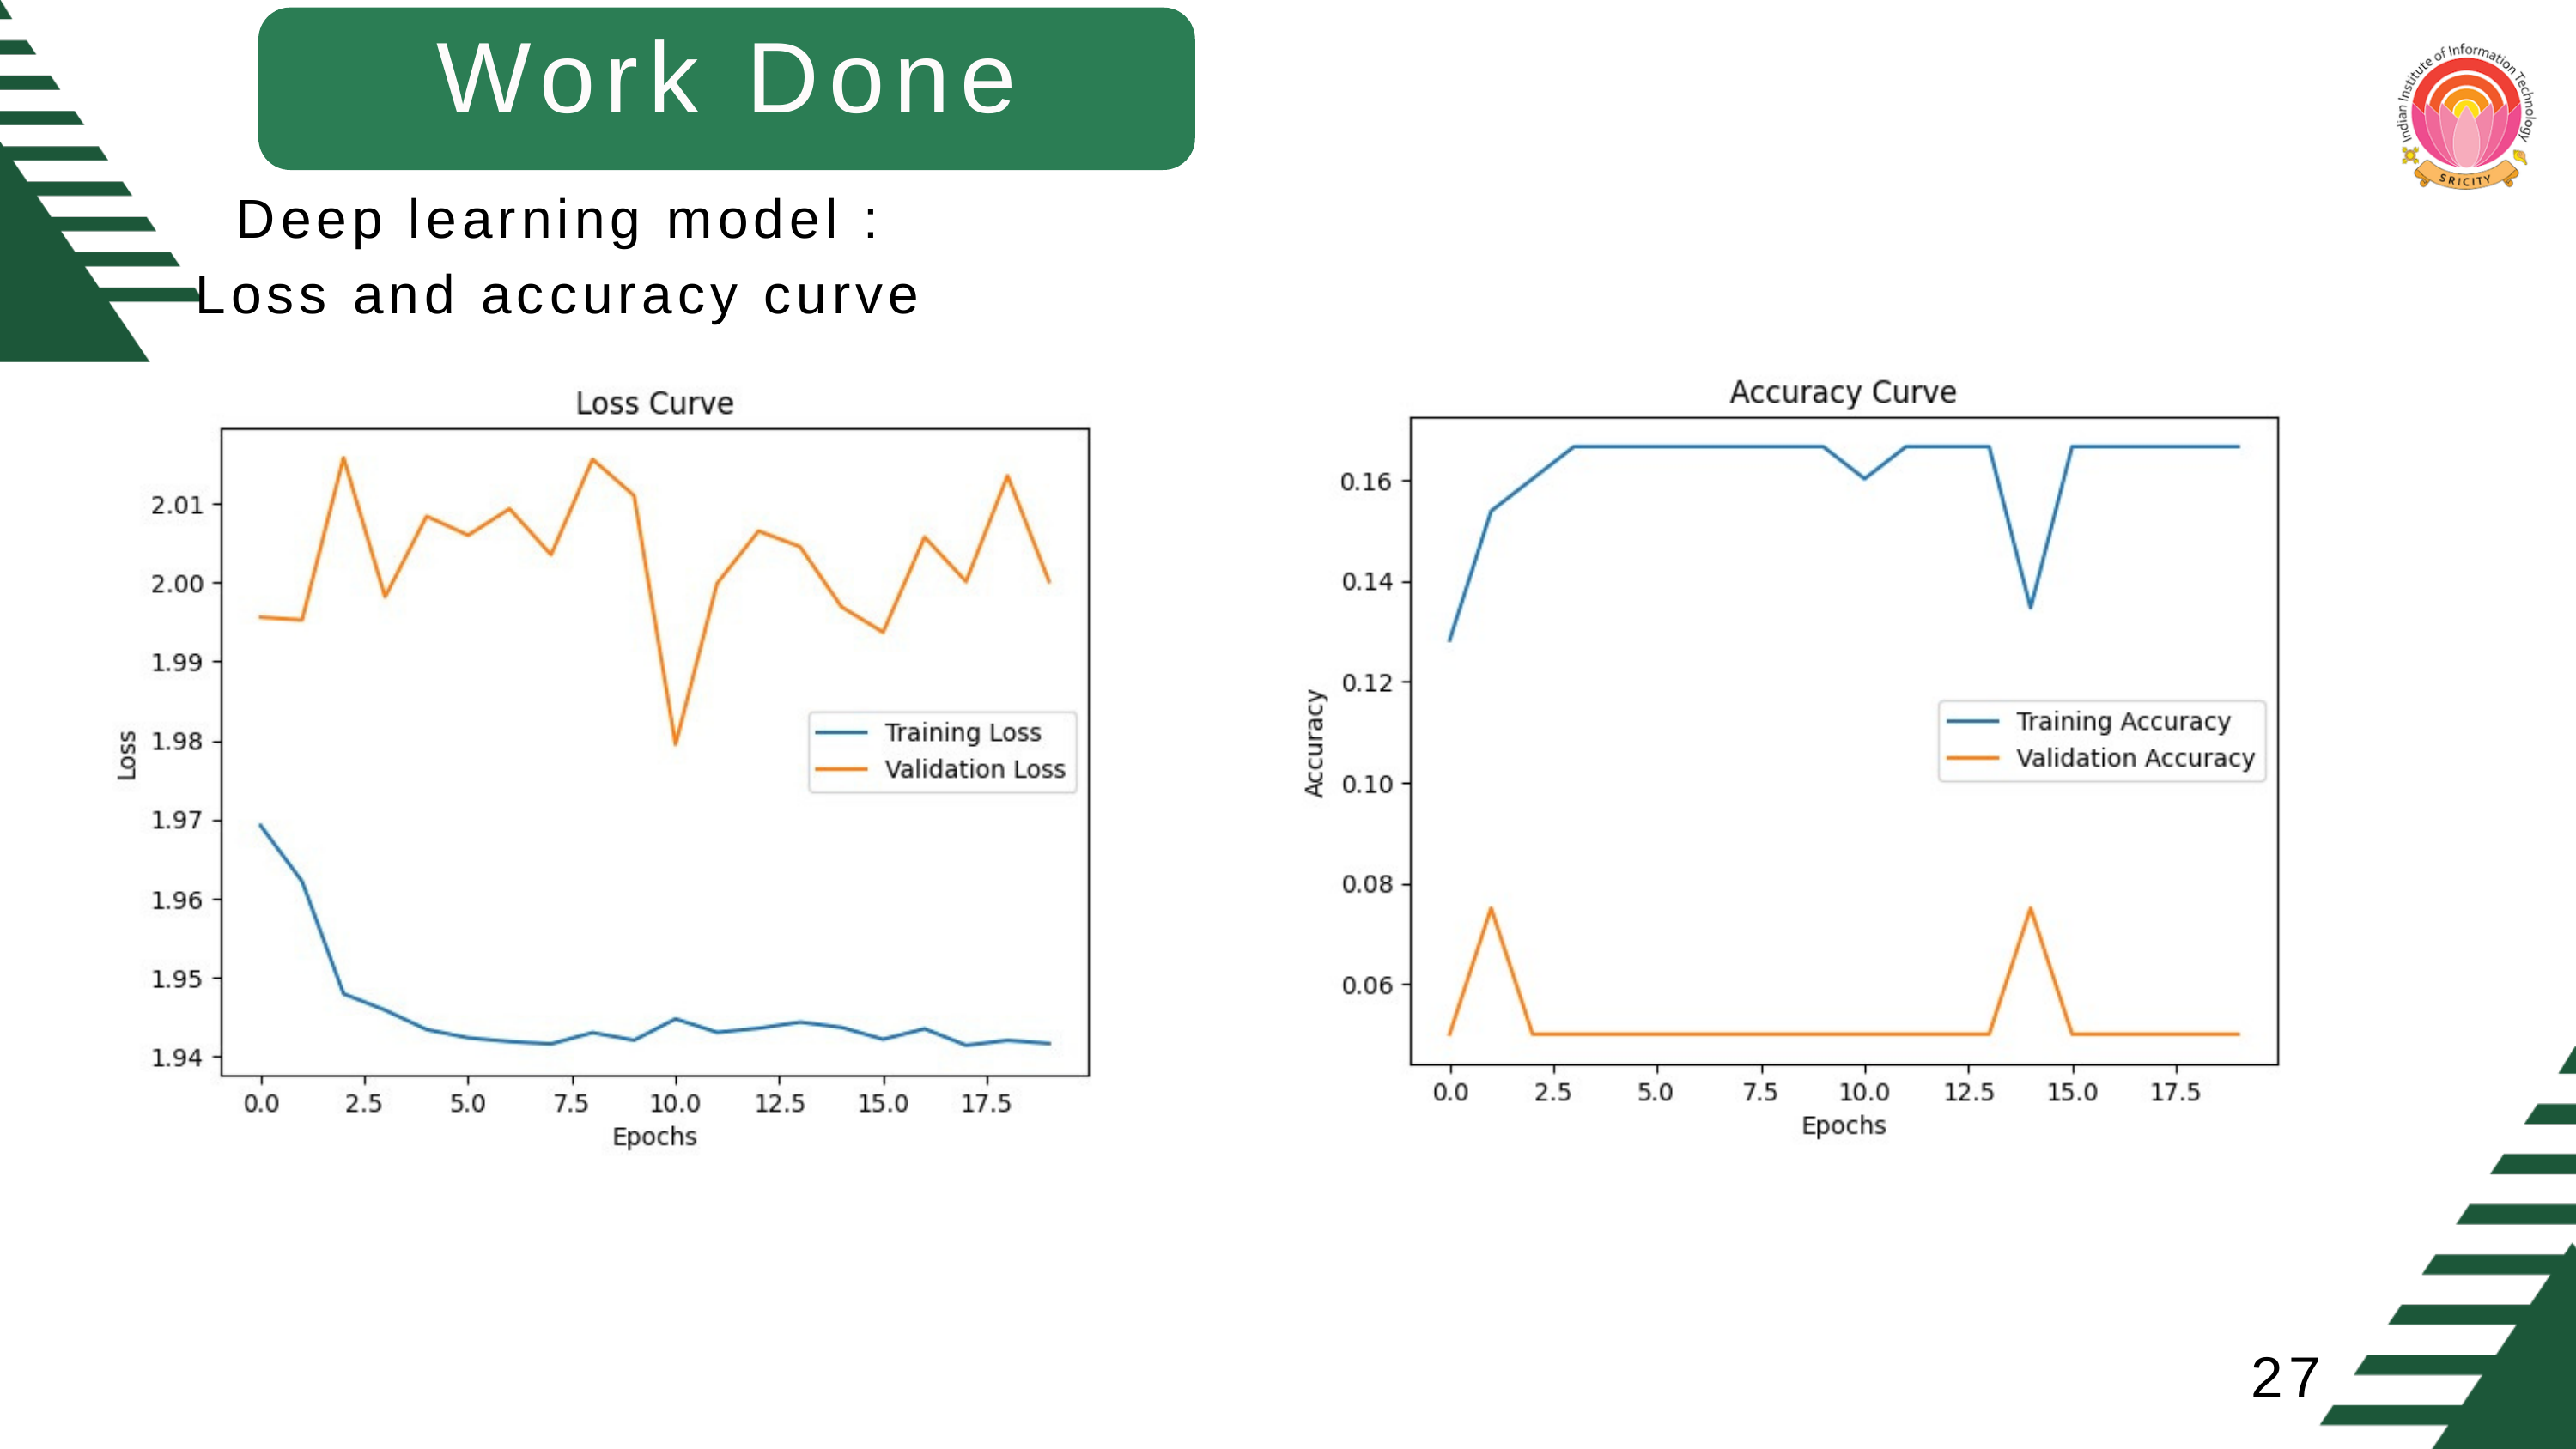

Work Done

Deep learning model :
Loss and accuracy curve

27